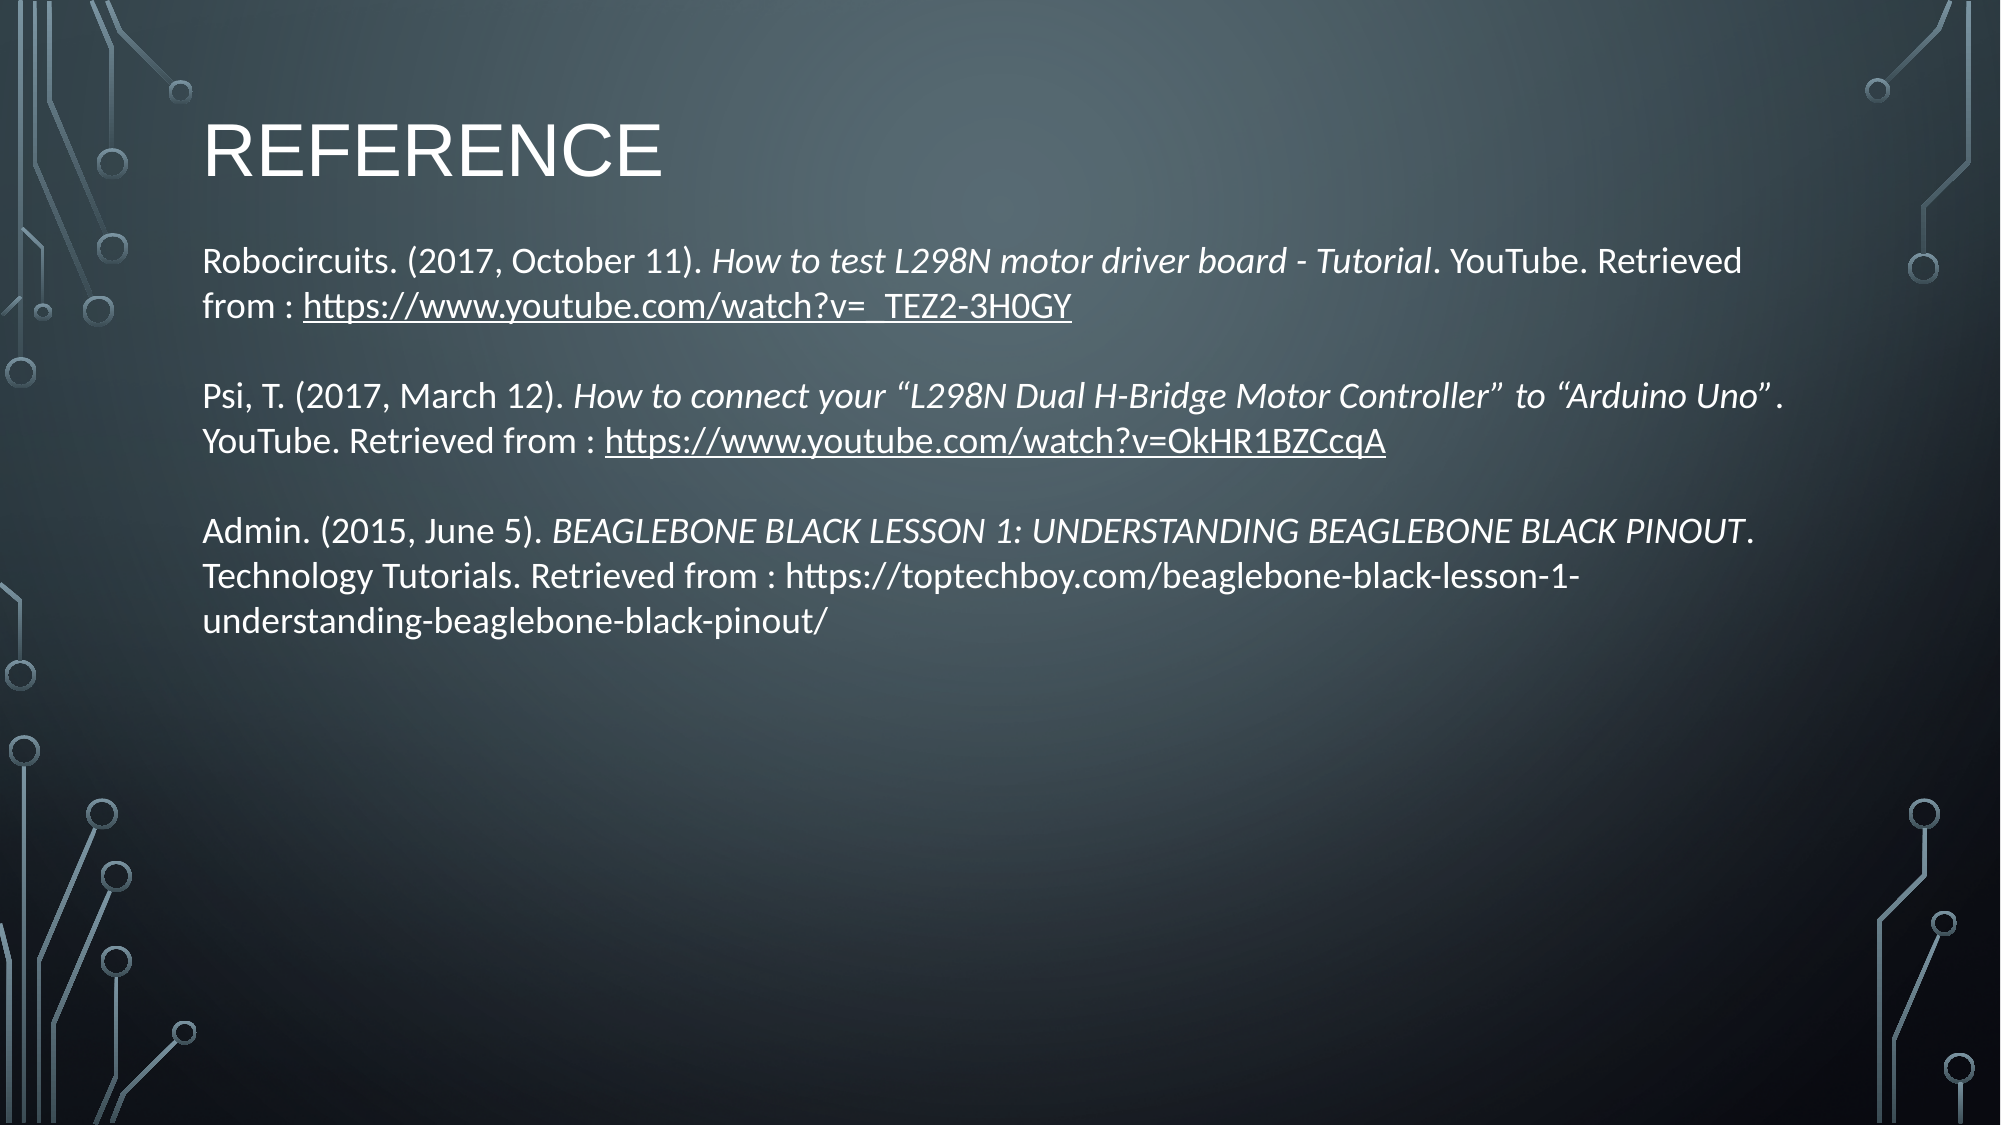

# Reference
Robocircuits. (2017, October 11). How to test L298N motor driver board - Tutorial. YouTube. Retrieved from : https://www.youtube.com/watch?v=_TEZ2-3H0GY

Psi, T. (2017, March 12). How to connect your “L298N Dual H-Bridge Motor Controller” to “Arduino Uno”. YouTube. Retrieved from : https://www.youtube.com/watch?v=OkHR1BZCcqA

Admin. (2015, June 5). BEAGLEBONE BLACK LESSON 1: UNDERSTANDING BEAGLEBONE BLACK PINOUT. Technology Tutorials. Retrieved from : https://toptechboy.com/beaglebone-black-lesson-1-understanding-beaglebone-black-pinout/